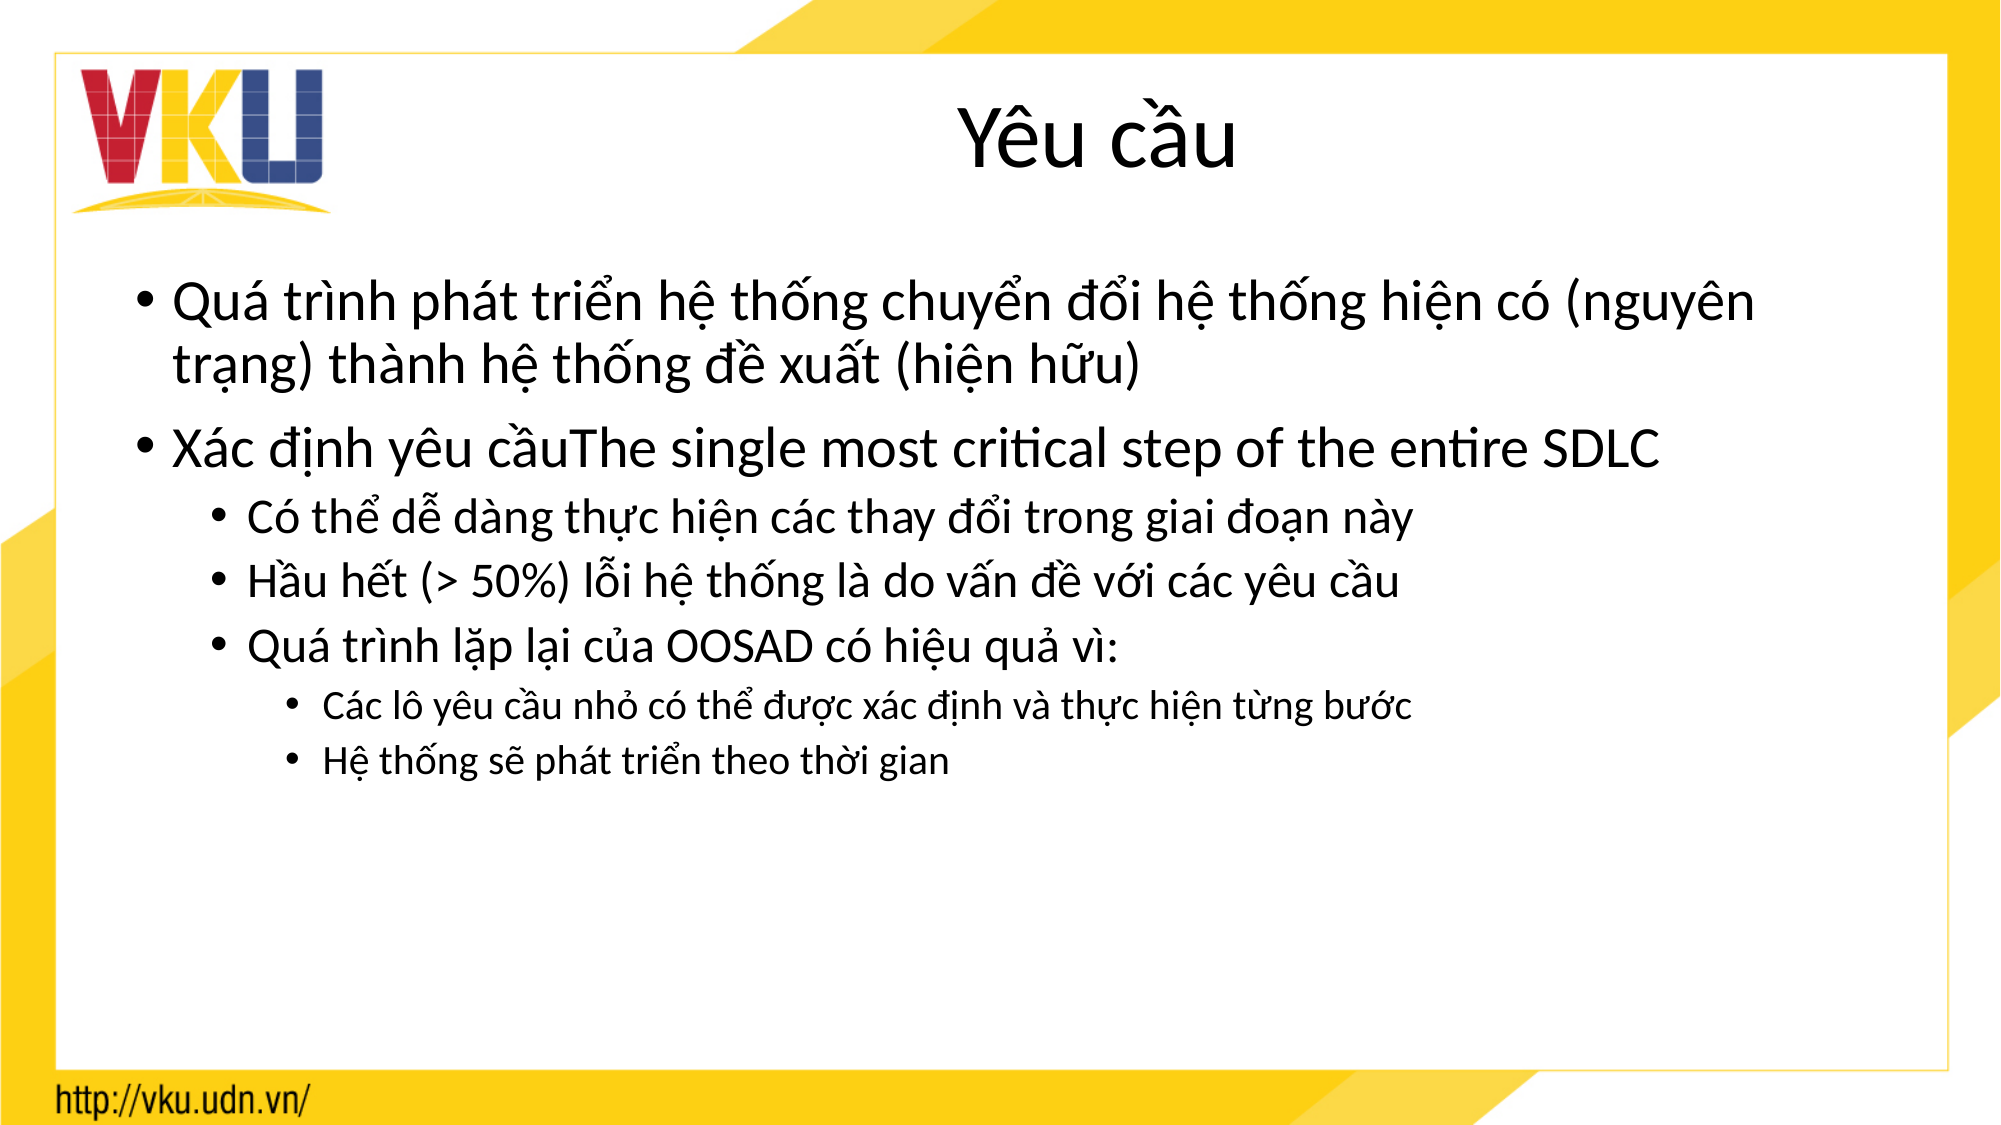

# Yêu cầu
Quá trình phát triển hệ thống chuyển đổi hệ thống hiện có (nguyên trạng) thành hệ thống đề xuất (hiện hữu)
Xác định yêu cầuThe single most critical step of the entire SDLC
Có thể dễ dàng thực hiện các thay đổi trong giai đoạn này
Hầu hết (> 50%) lỗi hệ thống là do vấn đề với các yêu cầu
Quá trình lặp lại của OOSAD có hiệu quả vì:
Các lô yêu cầu nhỏ có thể được xác định và thực hiện từng bước
Hệ thống sẽ phát triển theo thời gian